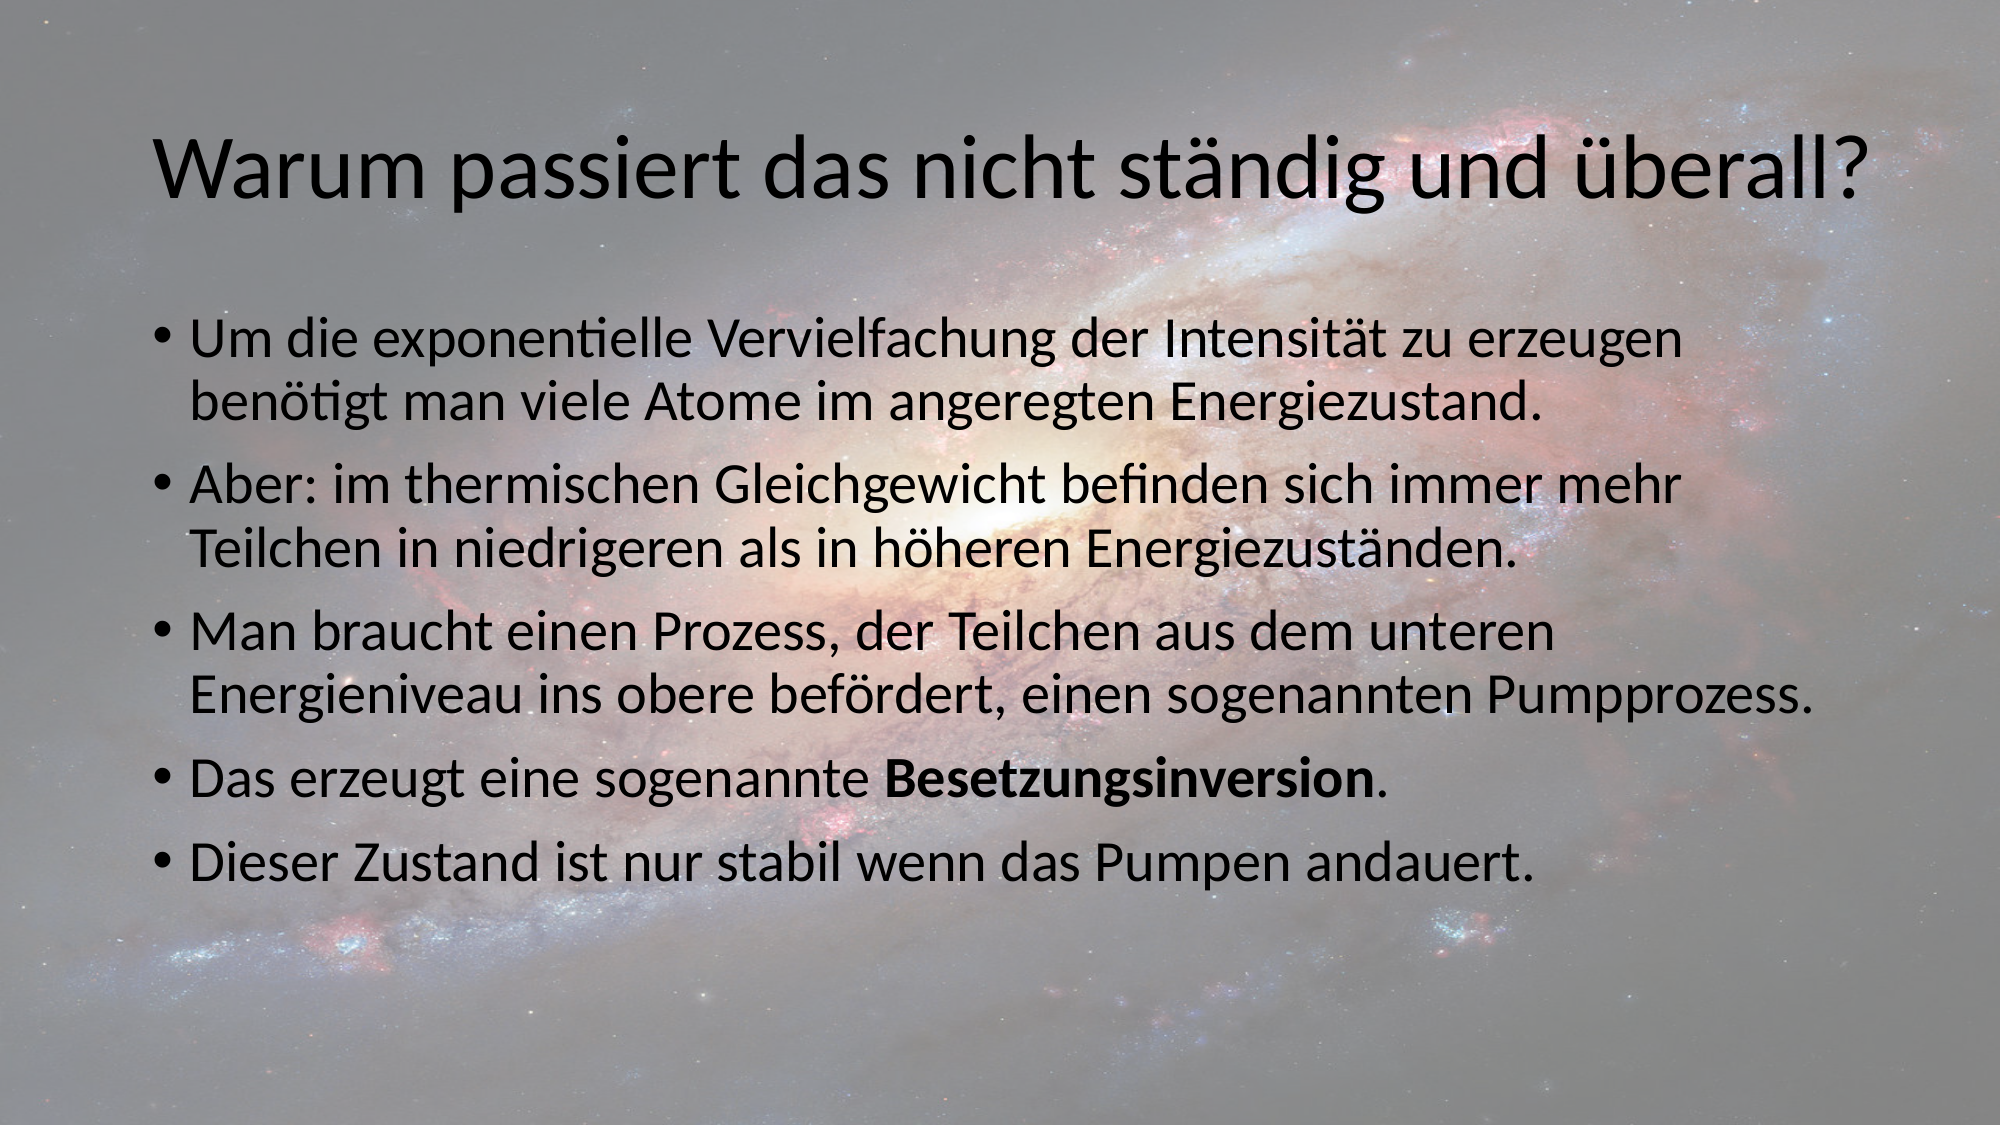

# Warum passiert das nicht ständig und überall?
Um die exponentielle Vervielfachung der Intensität zu erzeugen benötigt man viele Atome im angeregten Energiezustand.
Aber: im thermischen Gleichgewicht befinden sich immer mehr Teilchen in niedrigeren als in höheren Energiezuständen.
Man braucht einen Prozess, der Teilchen aus dem unteren Energieniveau ins obere befördert, einen sogenannten Pumpprozess.
Das erzeugt eine sogenannte Besetzungsinversion.
Dieser Zustand ist nur stabil wenn das Pumpen andauert.